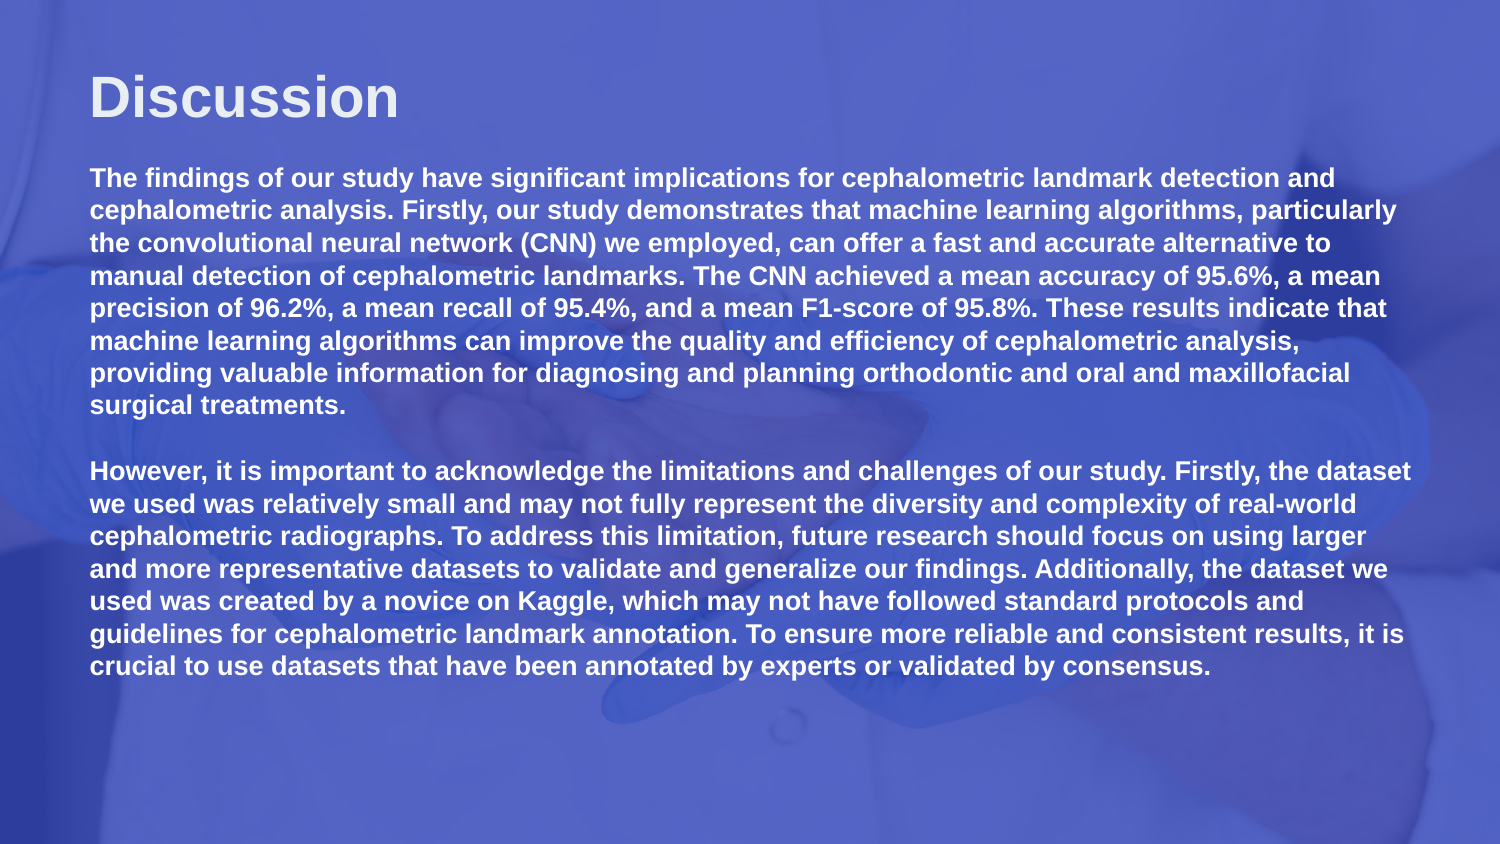

# Discussion
The findings of our study have significant implications for cephalometric landmark detection and cephalometric analysis. Firstly, our study demonstrates that machine learning algorithms, particularly the convolutional neural network (CNN) we employed, can offer a fast and accurate alternative to manual detection of cephalometric landmarks. The CNN achieved a mean accuracy of 95.6%, a mean precision of 96.2%, a mean recall of 95.4%, and a mean F1-score of 95.8%. These results indicate that machine learning algorithms can improve the quality and efficiency of cephalometric analysis, providing valuable information for diagnosing and planning orthodontic and oral and maxillofacial surgical treatments.
However, it is important to acknowledge the limitations and challenges of our study. Firstly, the dataset we used was relatively small and may not fully represent the diversity and complexity of real-world cephalometric radiographs. To address this limitation, future research should focus on using larger and more representative datasets to validate and generalize our findings. Additionally, the dataset we used was created by a novice on Kaggle, which may not have followed standard protocols and guidelines for cephalometric landmark annotation. To ensure more reliable and consistent results, it is crucial to use datasets that have been annotated by experts or validated by consensus.